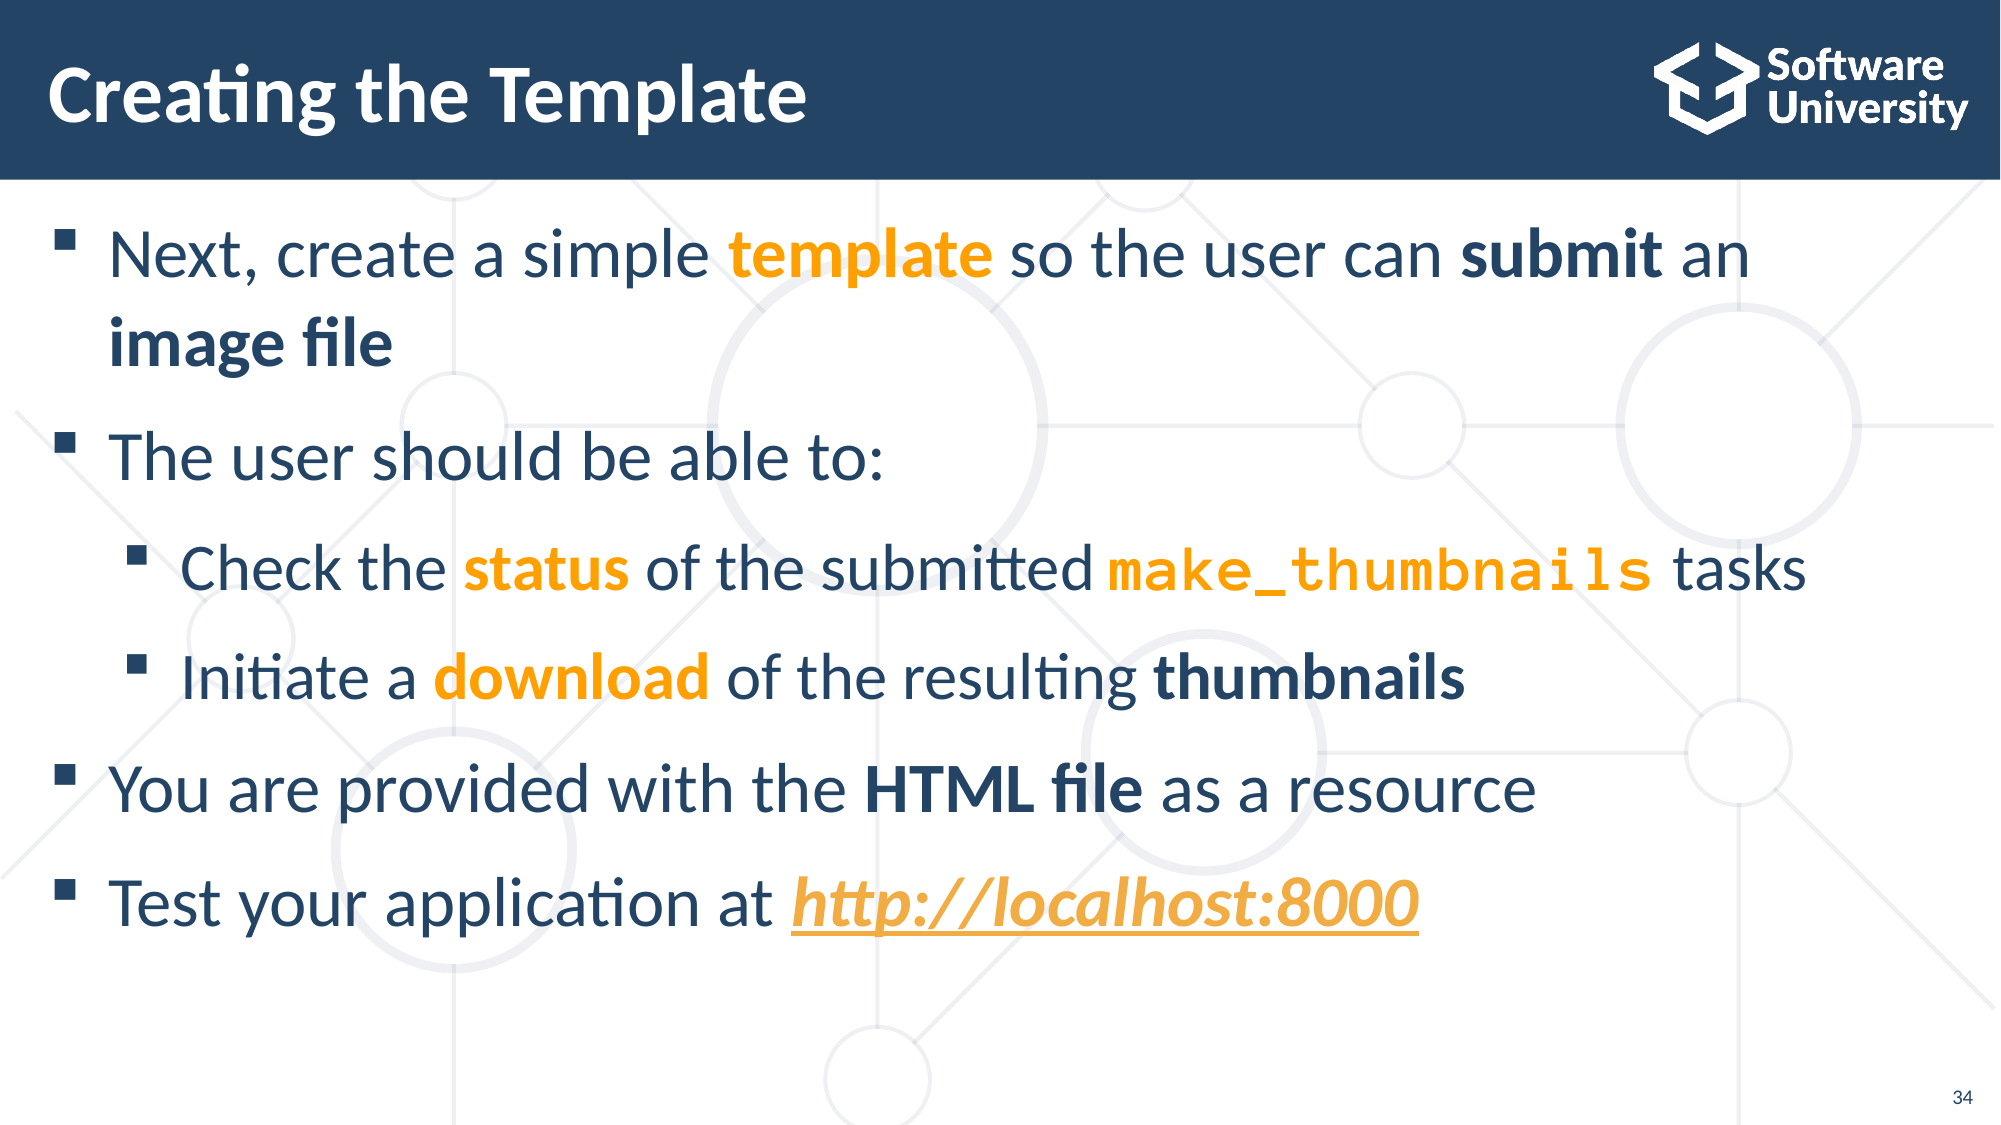

# Creating the Template
Next, create a simple template so the user can submit an
image file
The user should be able to:
Check the status of the submitted make_thumbnails tasks
Initiate a download of the resulting thumbnails
You are provided with the HTML file as a resource
Test your application at http://localhost:8000
34